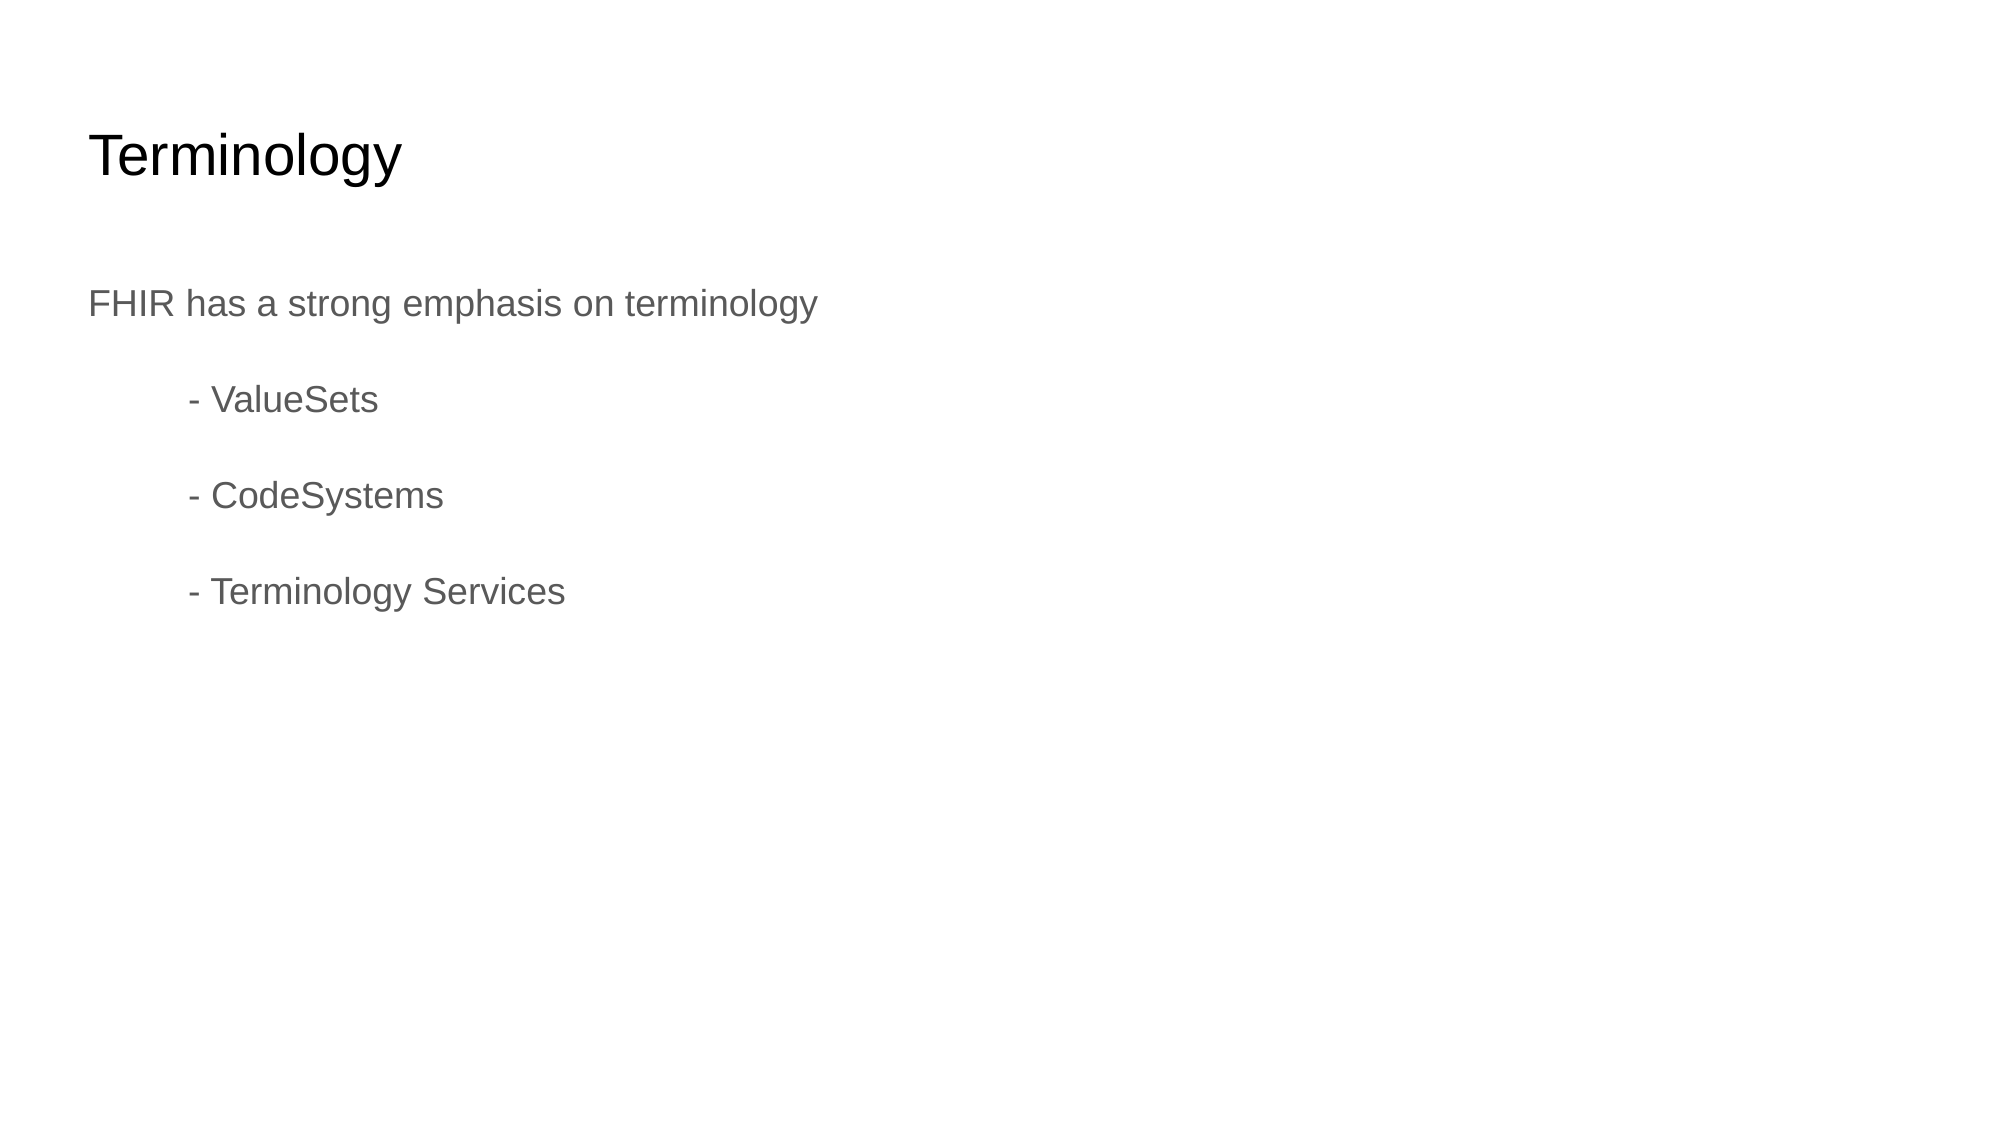

# Terminology
FHIR has a strong emphasis on terminology
- ValueSets
- CodeSystems
- Terminology Services